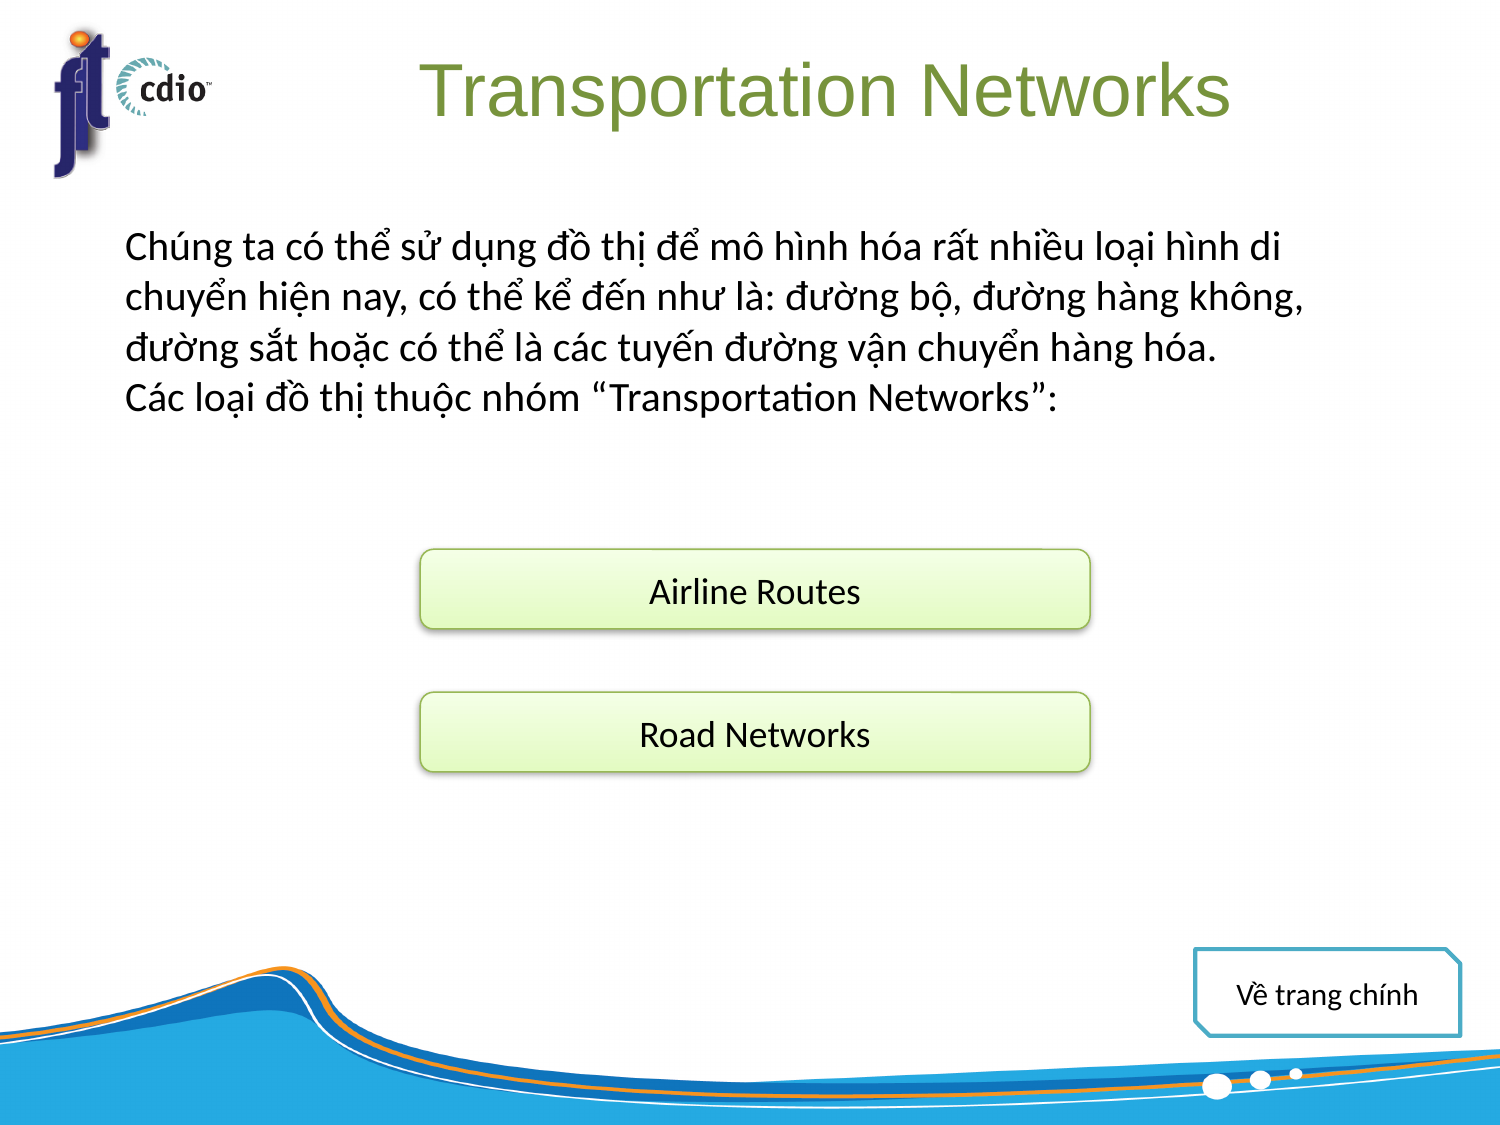

# Transportation Networks
Chúng ta có thể sử dụng đồ thị để mô hình hóa rất nhiều loại hình di chuyển hiện nay, có thể kể đến như là: đường bộ, đường hàng không, đường sắt hoặc có thể là các tuyến đường vận chuyển hàng hóa.
Các loại đồ thị thuộc nhóm “Transportation Networks”:
Airline Routes
Road Networks
Về trang chính